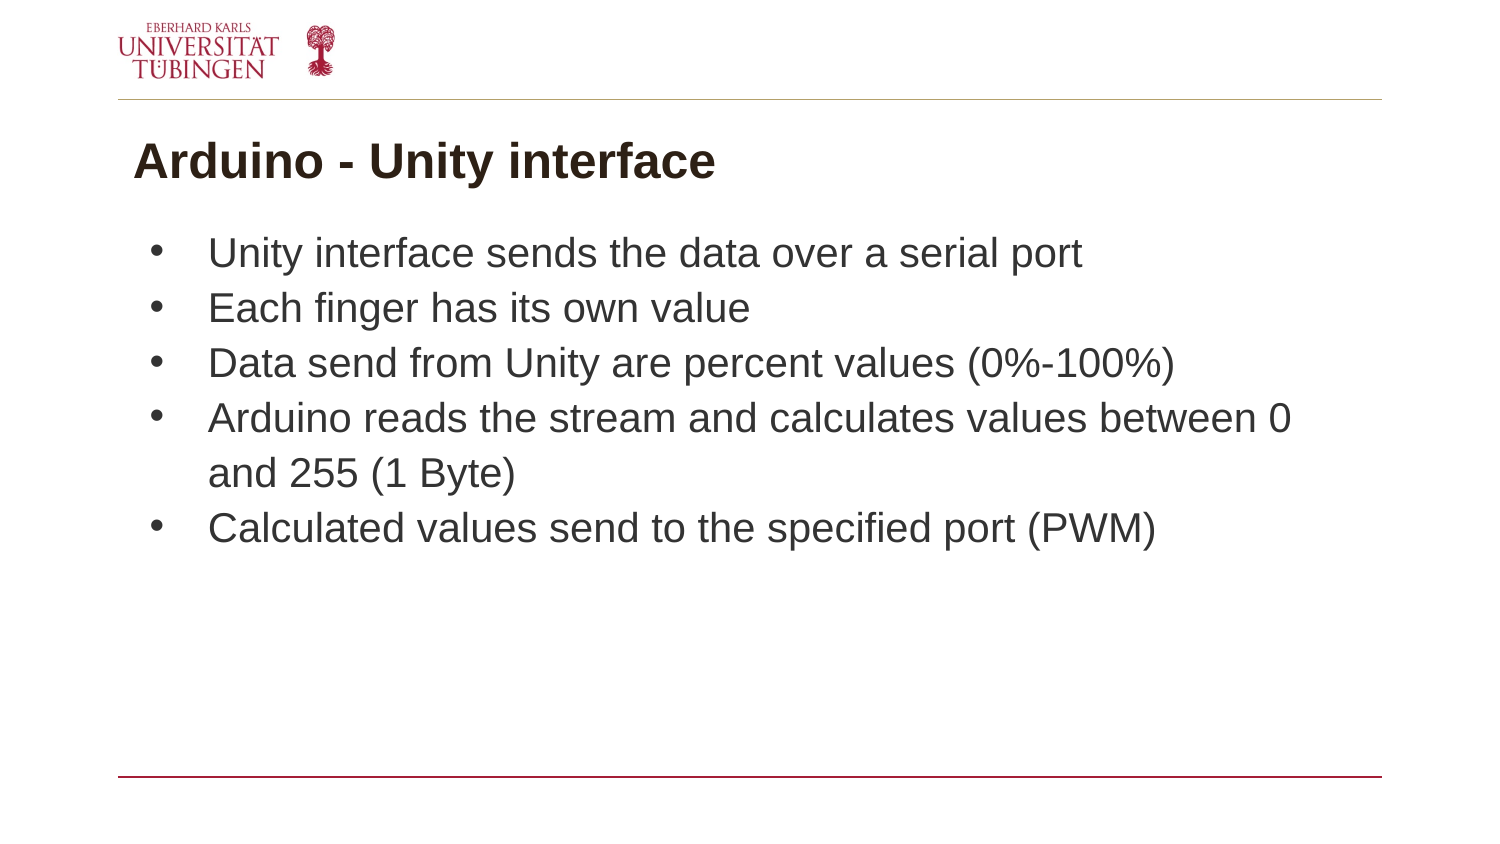

# Arduino - Unity interface
Unity interface sends the data over a serial port
Each finger has its own value
Data send from Unity are percent values (0%-100%)
Arduino reads the stream and calculates values between 0 and 255 (1 Byte)
Calculated values send to the specified port (PWM)